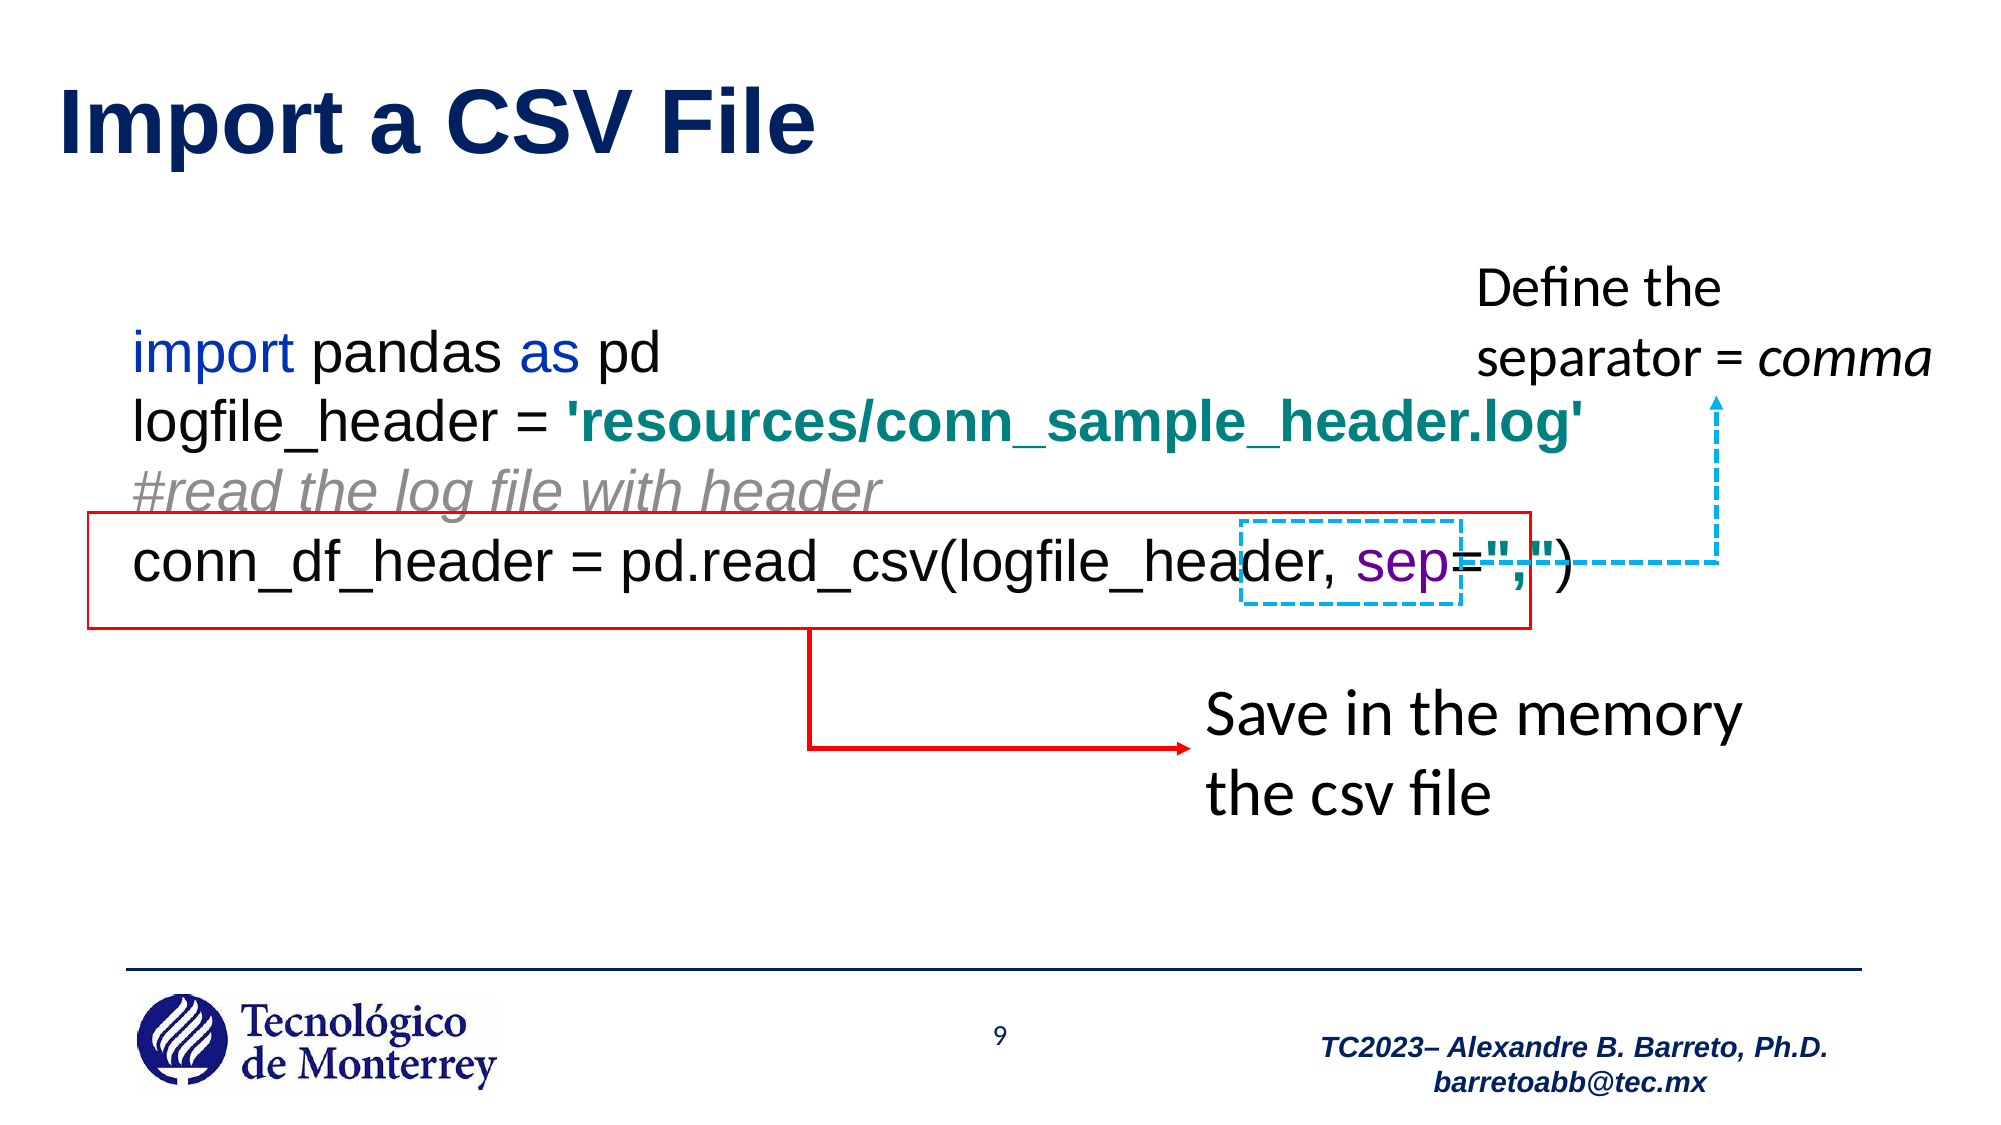

# Import a CSV File
Define the separator = comma

import pandas as pd
logfile_header = 'resources/conn_sample_header.log'
#read the log file with header
conn_df_header = pd.read_csv(logfile_header, sep=",")

Save in the memory the csv file